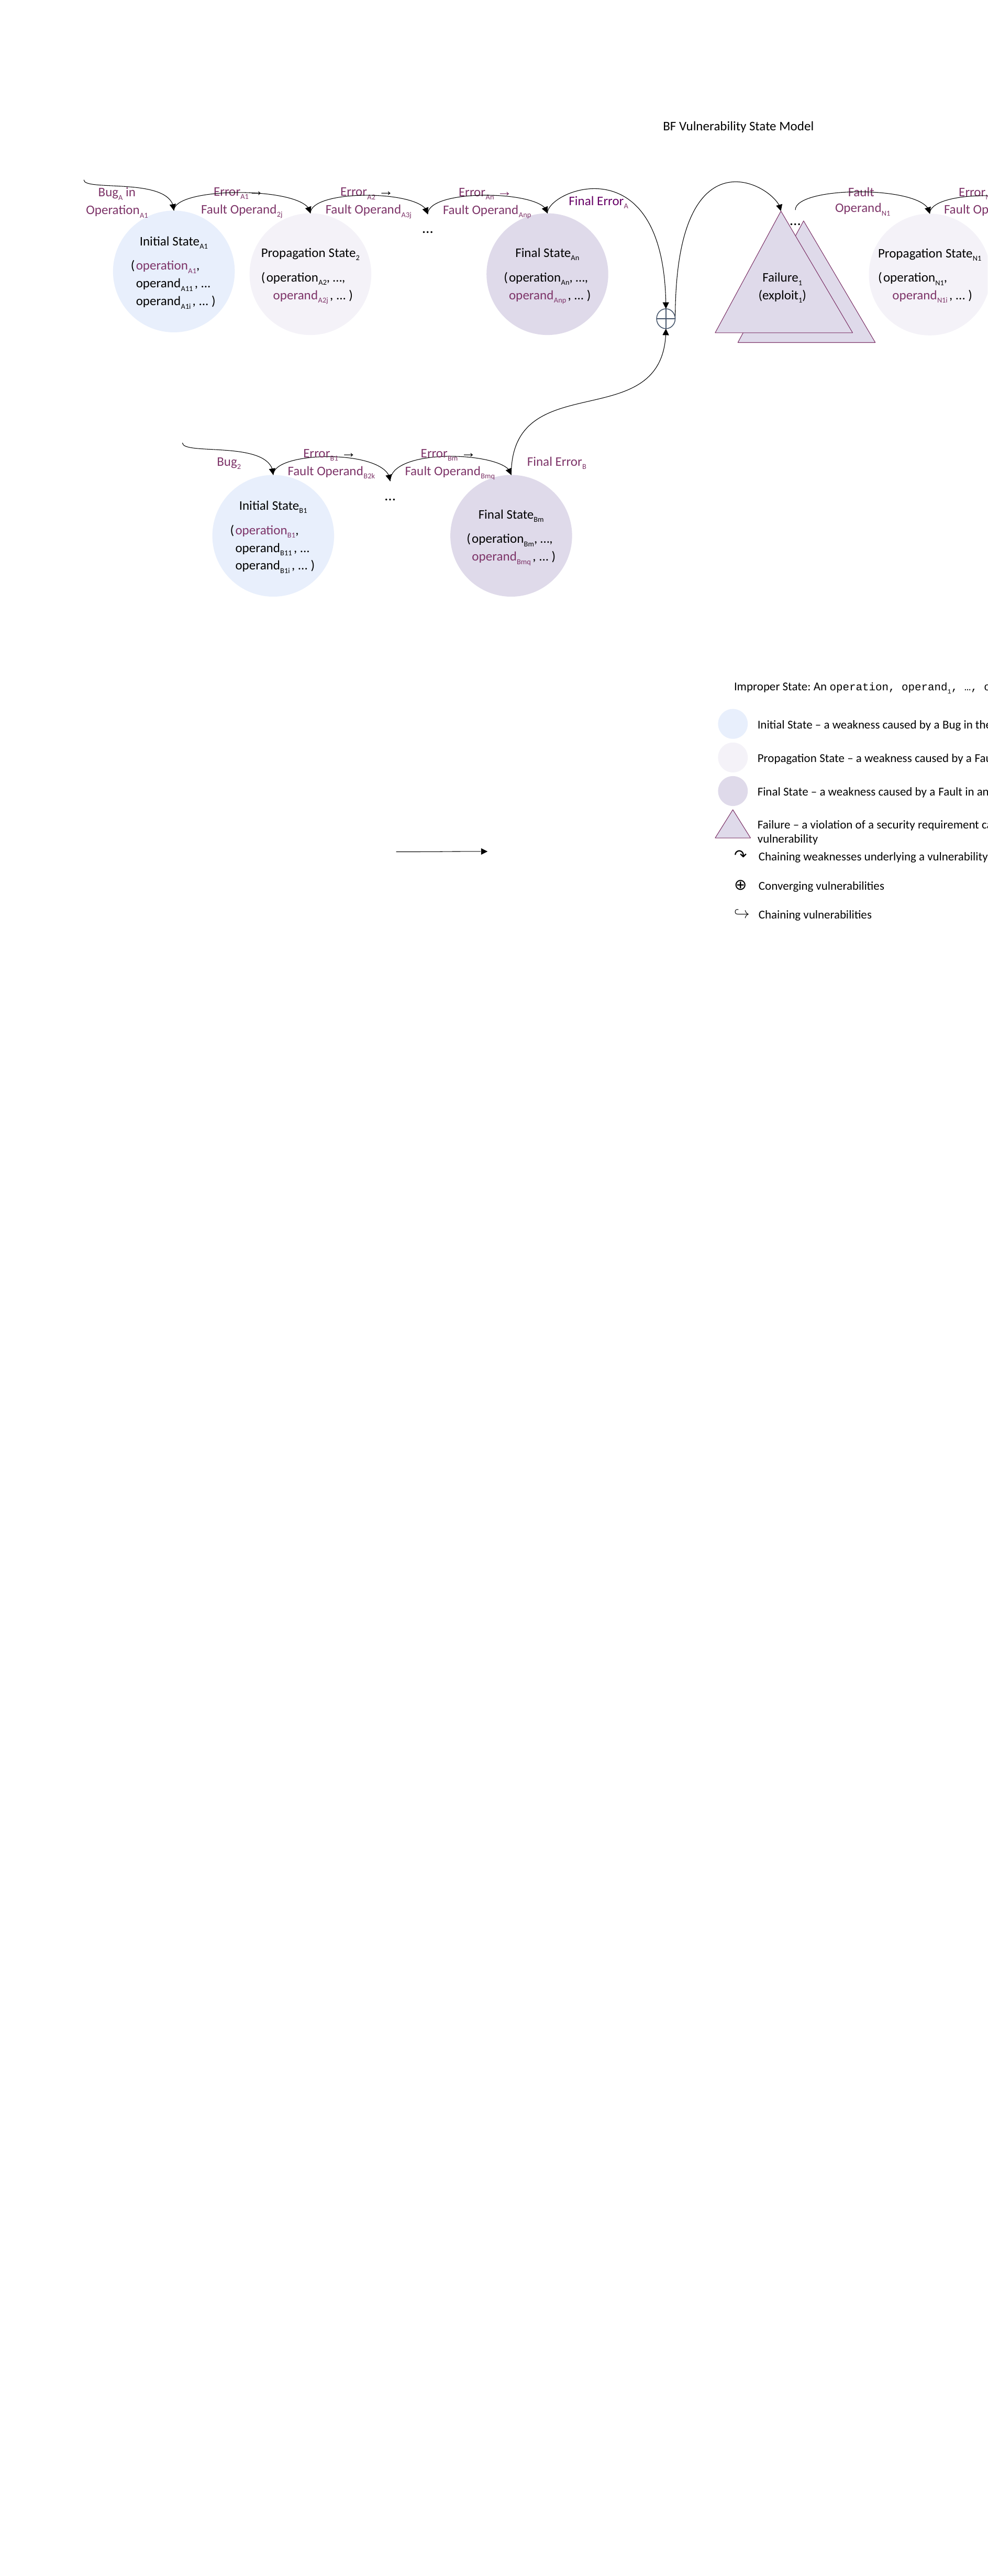

BF Vulnerability State Model
ErrorA2 →
Fault OperandA3j
ErrorA1→
Fault Operand2j
ErrorN1→
Fault OperandN2j

ErrorNl→
Fault OperandNlr
ErrorAn →
Fault OperandAnp
Fault
OperandN1
BugA in OperationA1
Final ErrorA
Final ErrorNk
…
…
Initial StateA1
(	operationA1,
	operandA11 , ...
	operandA1i , ... )
Failure1
(exploit1)
FailureN
Propagation State2
(	operationA2, …,
	operandA2j , ... )
Final StateAn
(	operationAn, …,
	operandAnp , ... )
Propagation StateN1
(	operationN1,
	operandN1i , ... )
Final StateNl
(	operationNl, …
	operandNlr , ... )
…
…

BF, I. Bojanova, 2014-2024
ErrorB1 →
Fault OperandB2k
ErrorBm →
Fault OperandBmq
Bug2
Final ErrorB
Initial StateB1
(	operationB1,
	operandB11 , ...
	operandB1i , ... )
Final StateBm
(	operationBm, …,
	operandBmq , ... )
…
Improper State: An operation, operand1, …, operandn) tuple with at least one improper element (depicted in purple)

Initial State – a weakness caused by a Bug in the Operation, resulting in an Error

Propagation State – a weakness caused by a Fault of an Operand, resulting in an Error

Final State – a weakness caused by a Fault in an Operand, resulting in a Final Error

Failure – a violation of a security requirement caused by an exploit; may result in a Fault starting a new faults-only vulnerability
↷  	Chaining weaknesses underlying a vulnerability
⊕  	Converging vulnerabilities
↪  	Chaining vulnerabilities